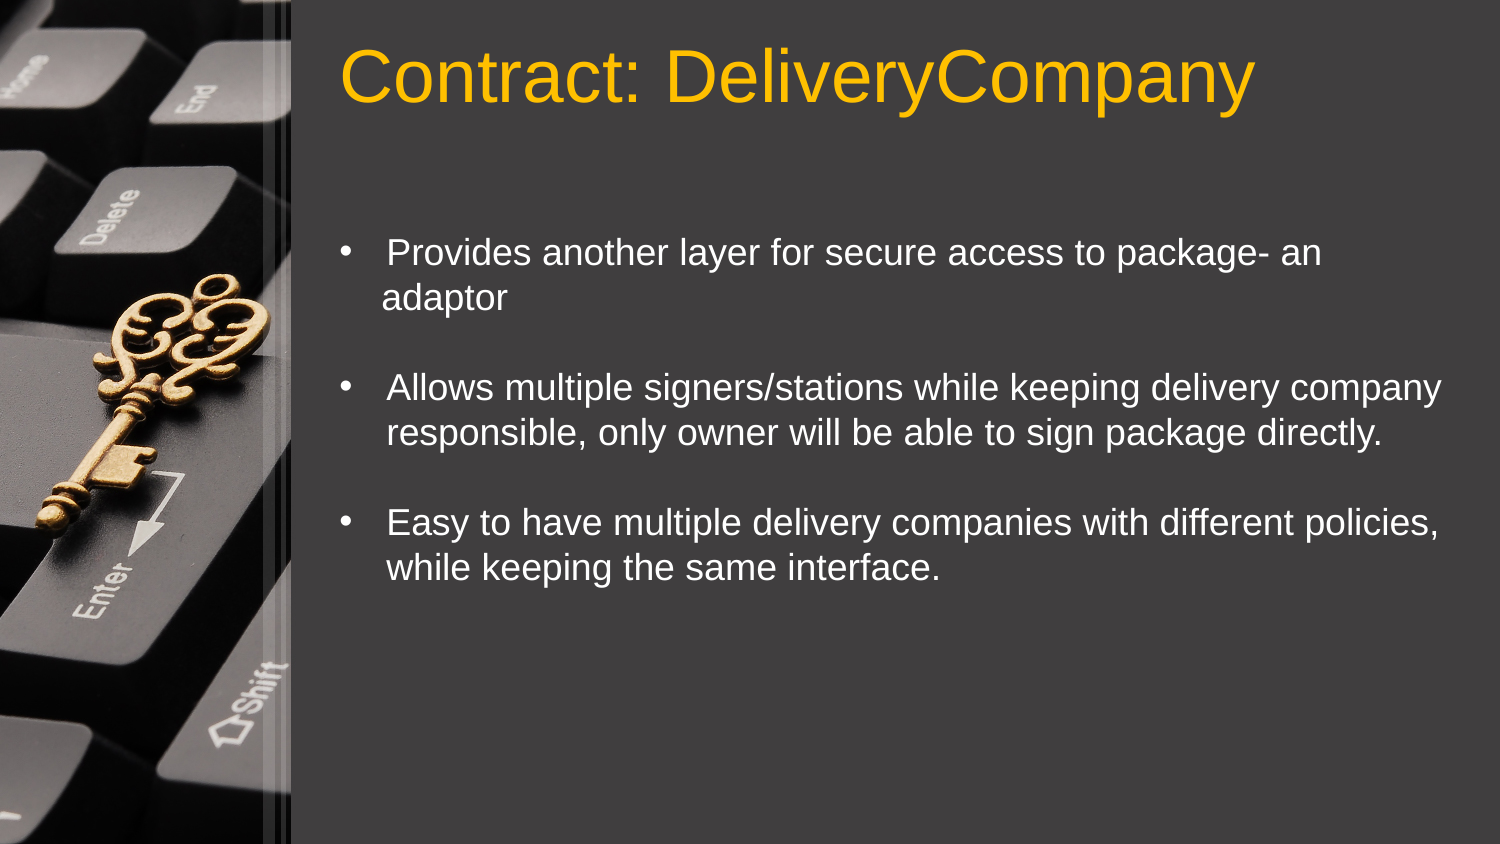

Contract: DeliveryCompany
Provides another layer for secure access to package- an
    adaptor

Allows multiple signers/stations while keeping delivery company responsible, only owner will be able to sign package directly.

Easy to have multiple delivery companies with different policies, while keeping the same interface.